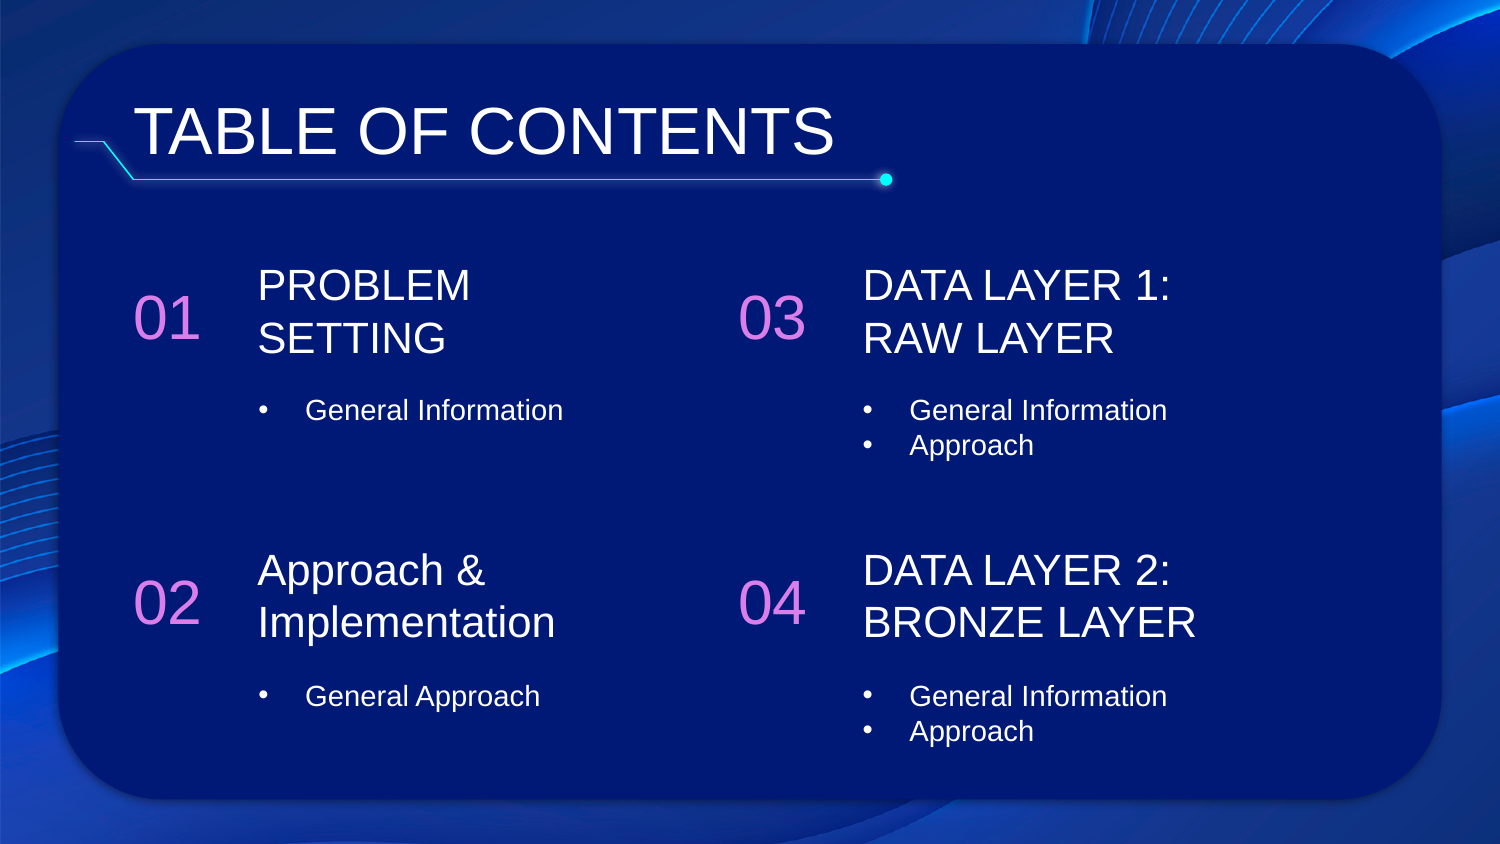

TABLE OF CONTENTS
# 01
PROBLEM SETTING
03
DATA LAYER 1: RAW LAYER
General Information

General Information
Approach
02
04
Approach & Implementation
DATA LAYER 2: BRONZE LAYER
General Approach
General Information
Approach